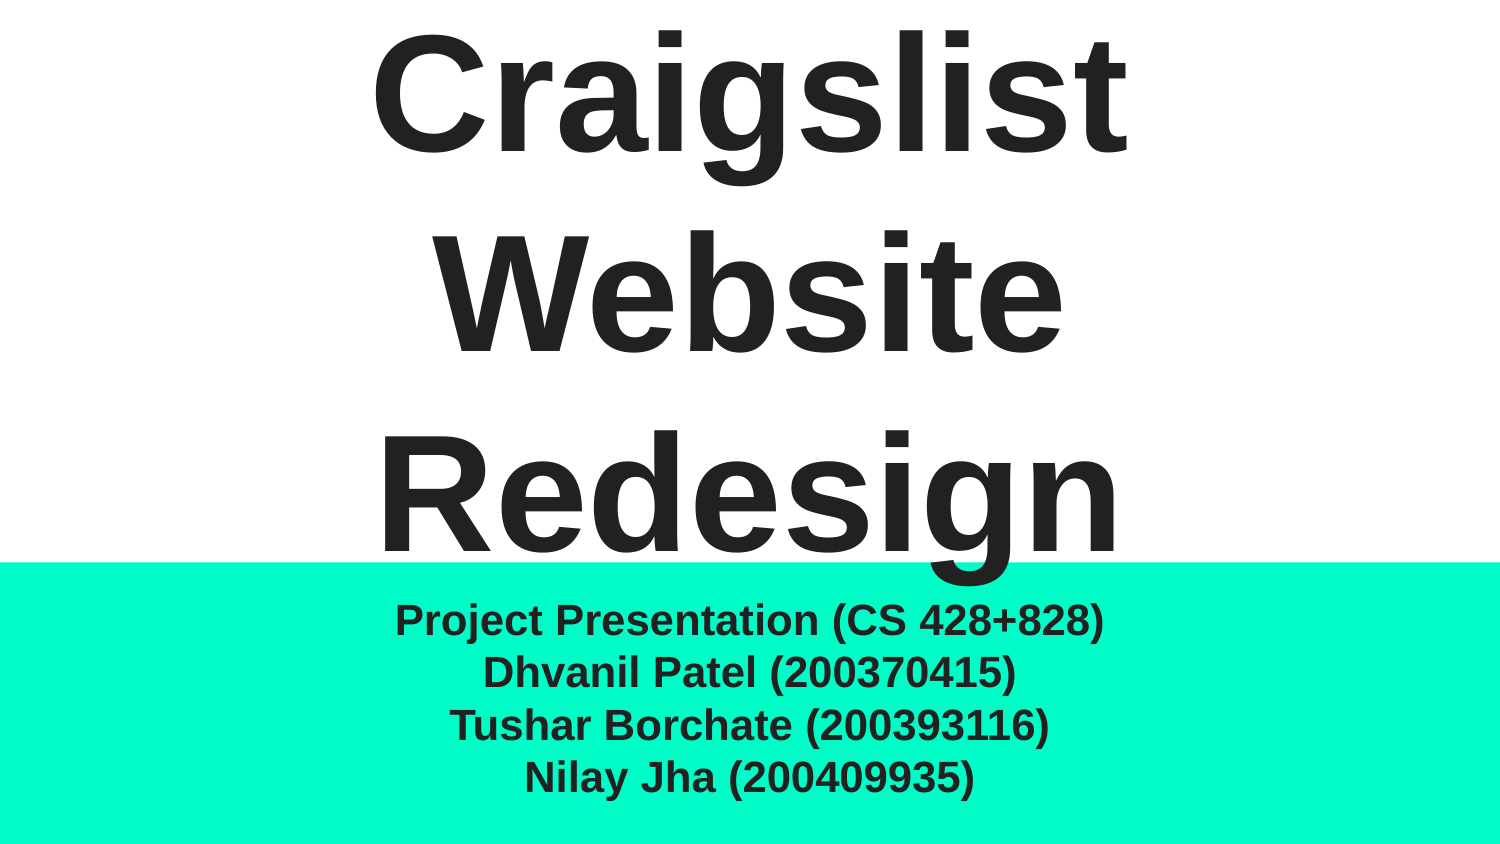

# Craigslist Website Redesign
Project Presentation (CS 428+828)
Dhvanil Patel (200370415)
Tushar Borchate (200393116)
Nilay Jha (200409935)